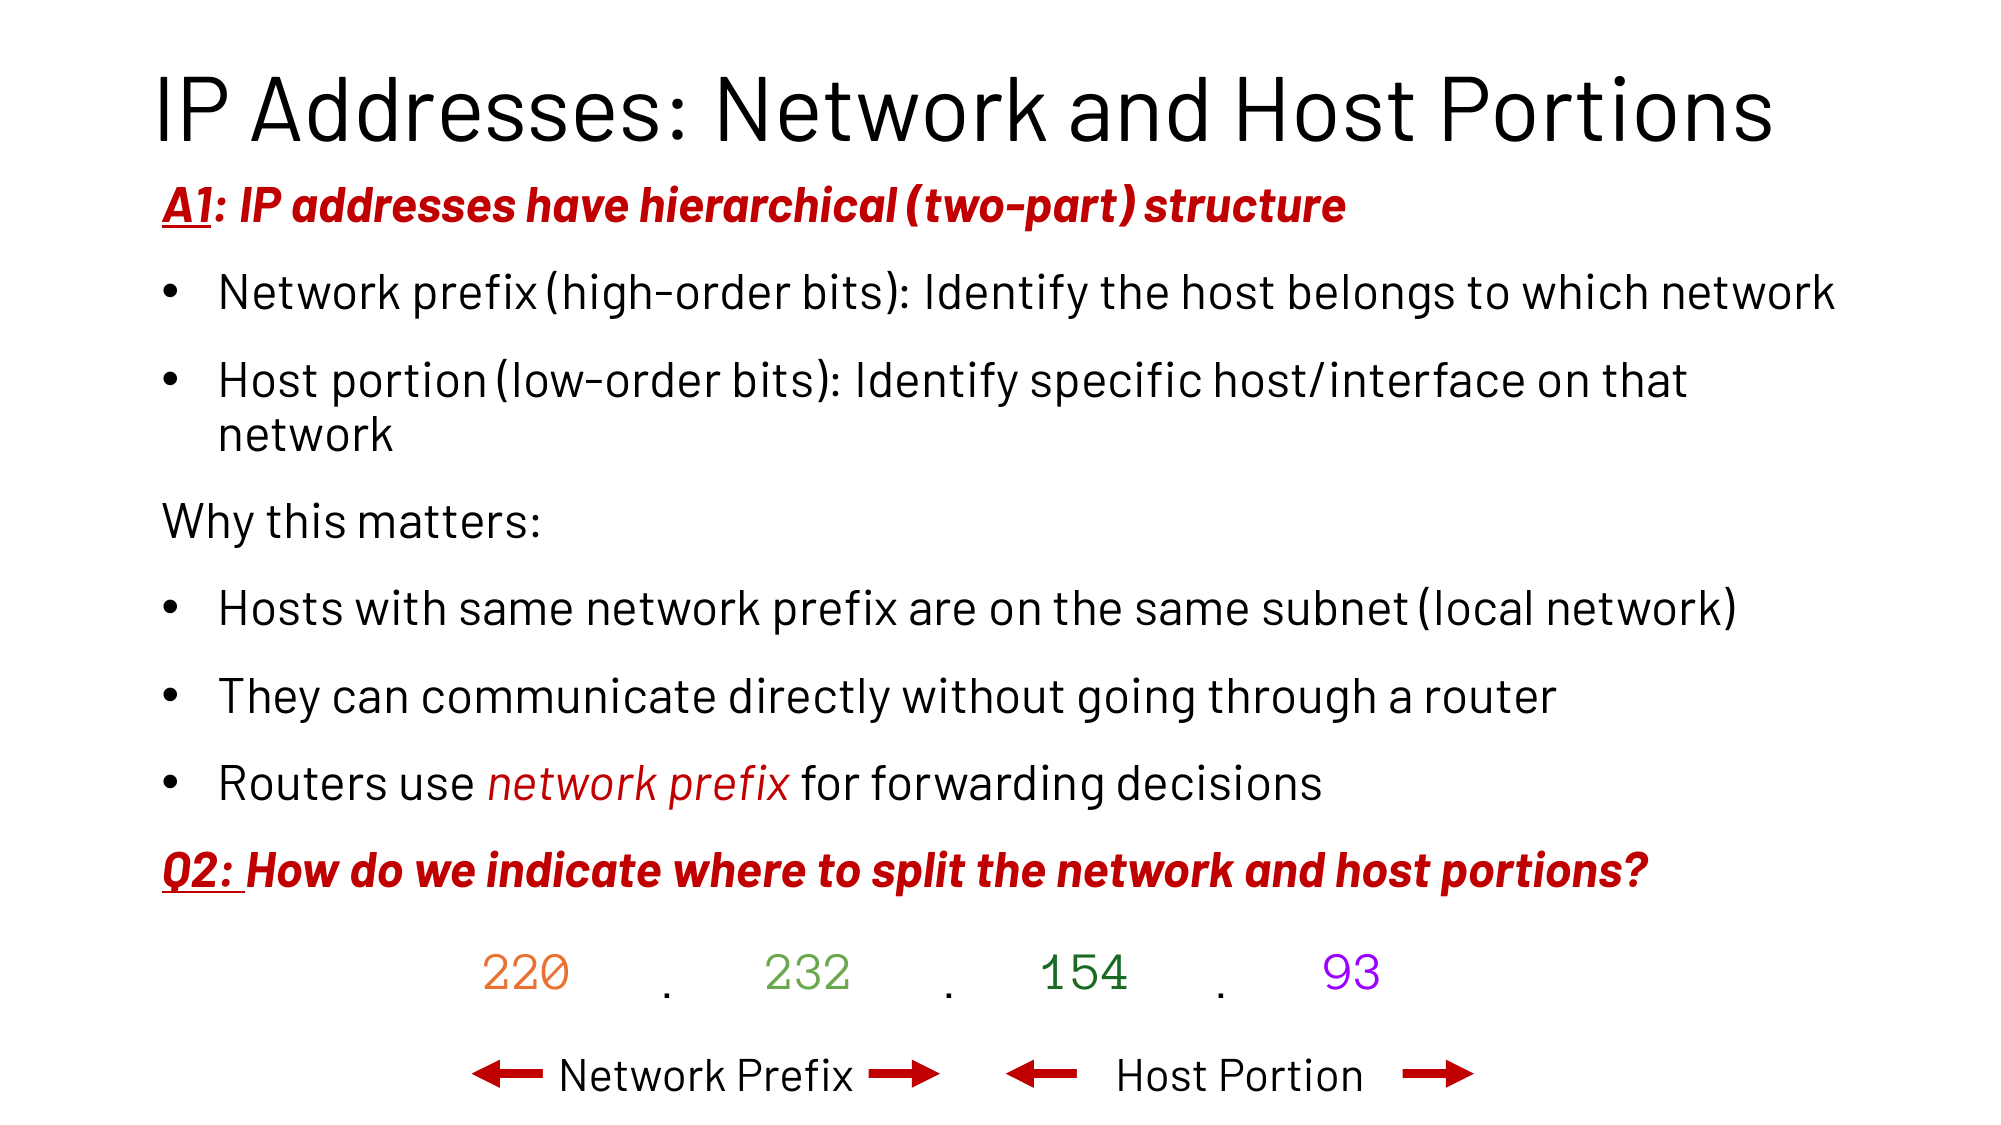

# IP Addresses: Network and Host Portions
A1: IP addresses have hierarchical (two-part) structure
Network prefix (high-order bits): Identify the host belongs to which network
Host portion (low-order bits): Identify specific host/interface on that network
Why this matters:
Hosts with same network prefix are on the same subnet (local network)
They can communicate directly without going through a router
Routers use network prefix for forwarding decisions
Q2: How do we indicate where to split the network and host portions?
220
232
154
93
.
.
.
Network Prefix
Host Portion